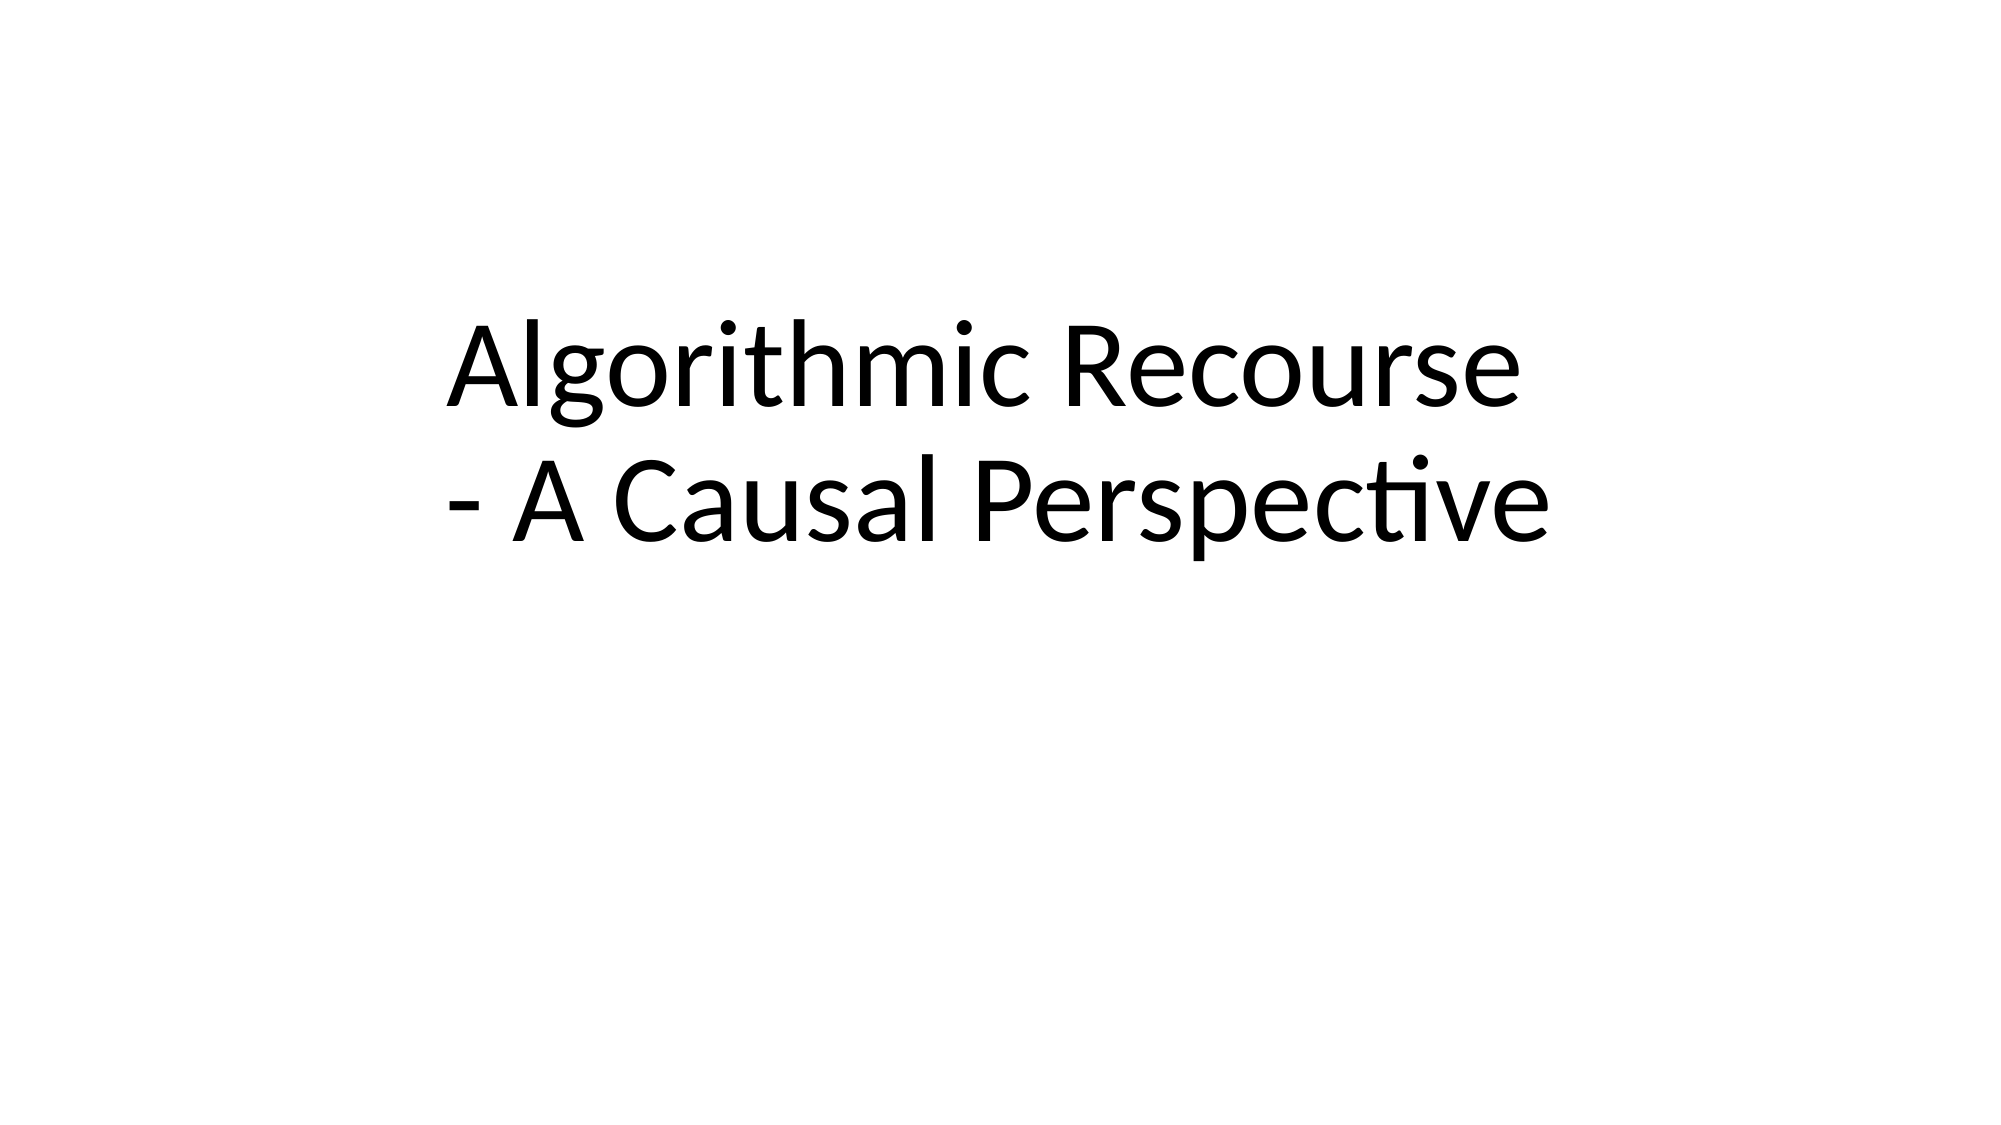

# Algorithmic Recourse - A Causal Perspective